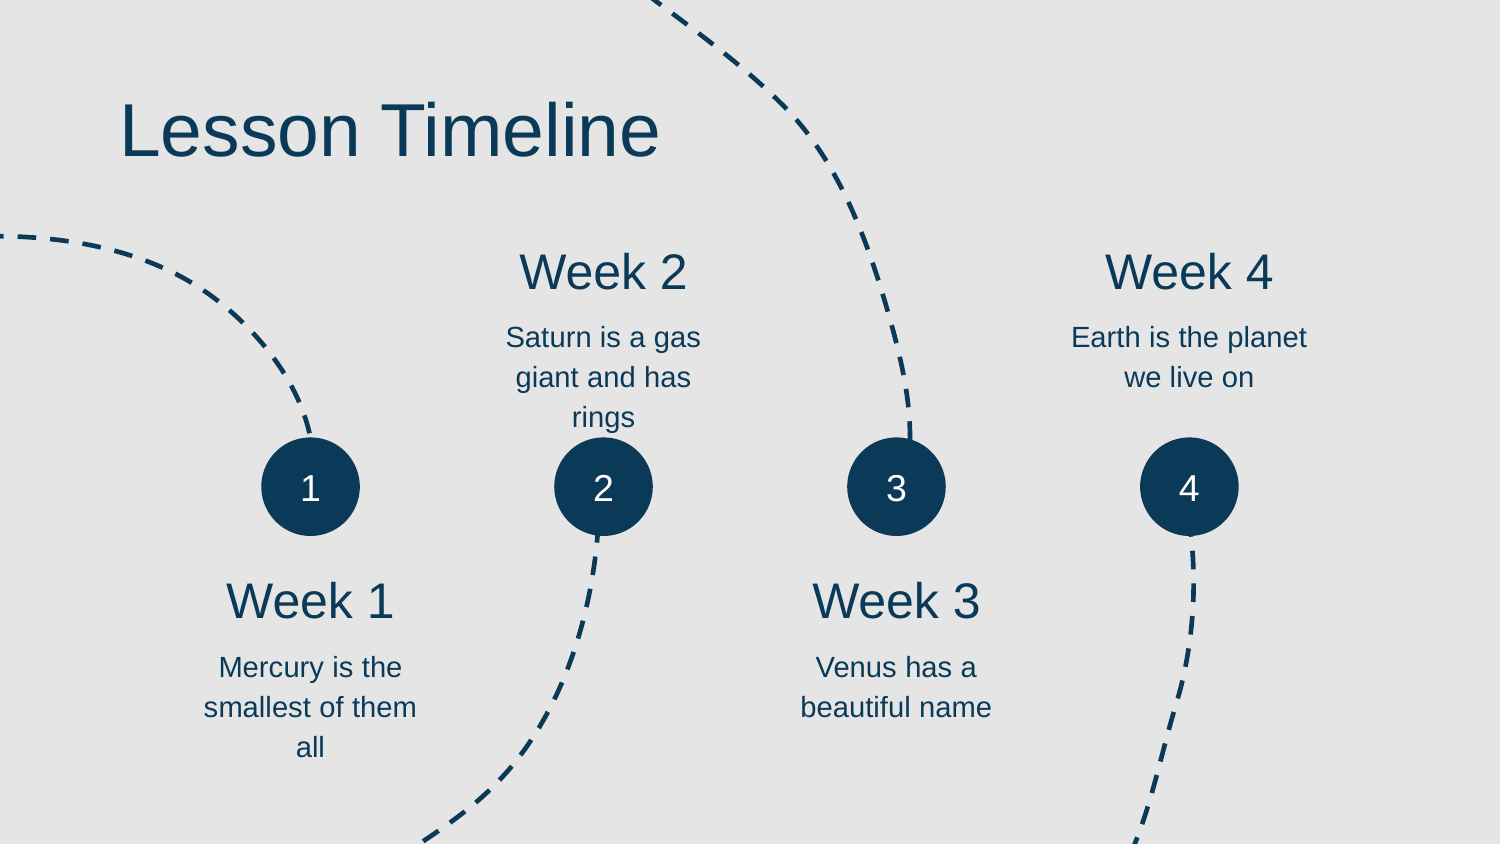

# Lesson Timeline
Week 2
Week 4

Saturn is a gas giant and has rings

Earth is the planet we live on
1
2
3
4

Week 1
Week 3
Mercury is the smallest of them all
Venus has a beautiful name